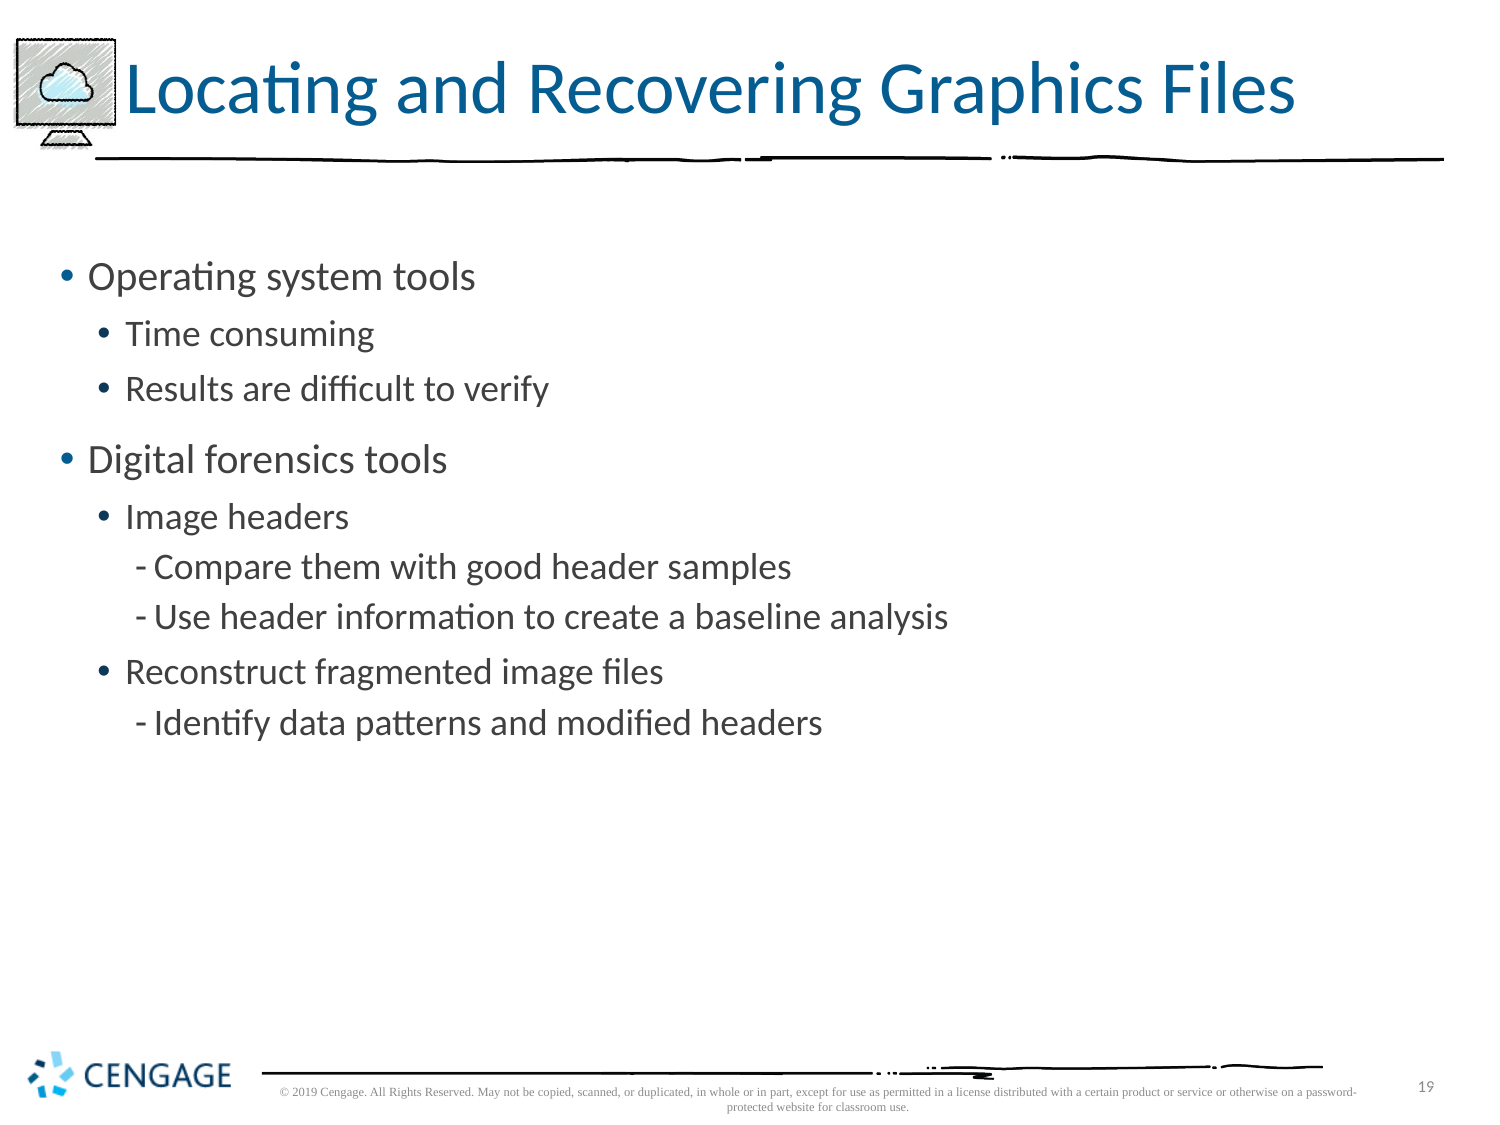

# Locating and Recovering Graphics Files
Operating system tools
Time consuming
Results are difficult to verify
Digital forensics tools
Image headers
Compare them with good header samples
Use header information to create a baseline analysis
Reconstruct fragmented image files
Identify data patterns and modified headers
19
© 2019 Cengage. All Rights Reserved. May not be copied, scanned, or duplicated, in whole or in part, except for use as permitted in a license distributed with a certain product or service or otherwise on a password-protected website for classroom use.